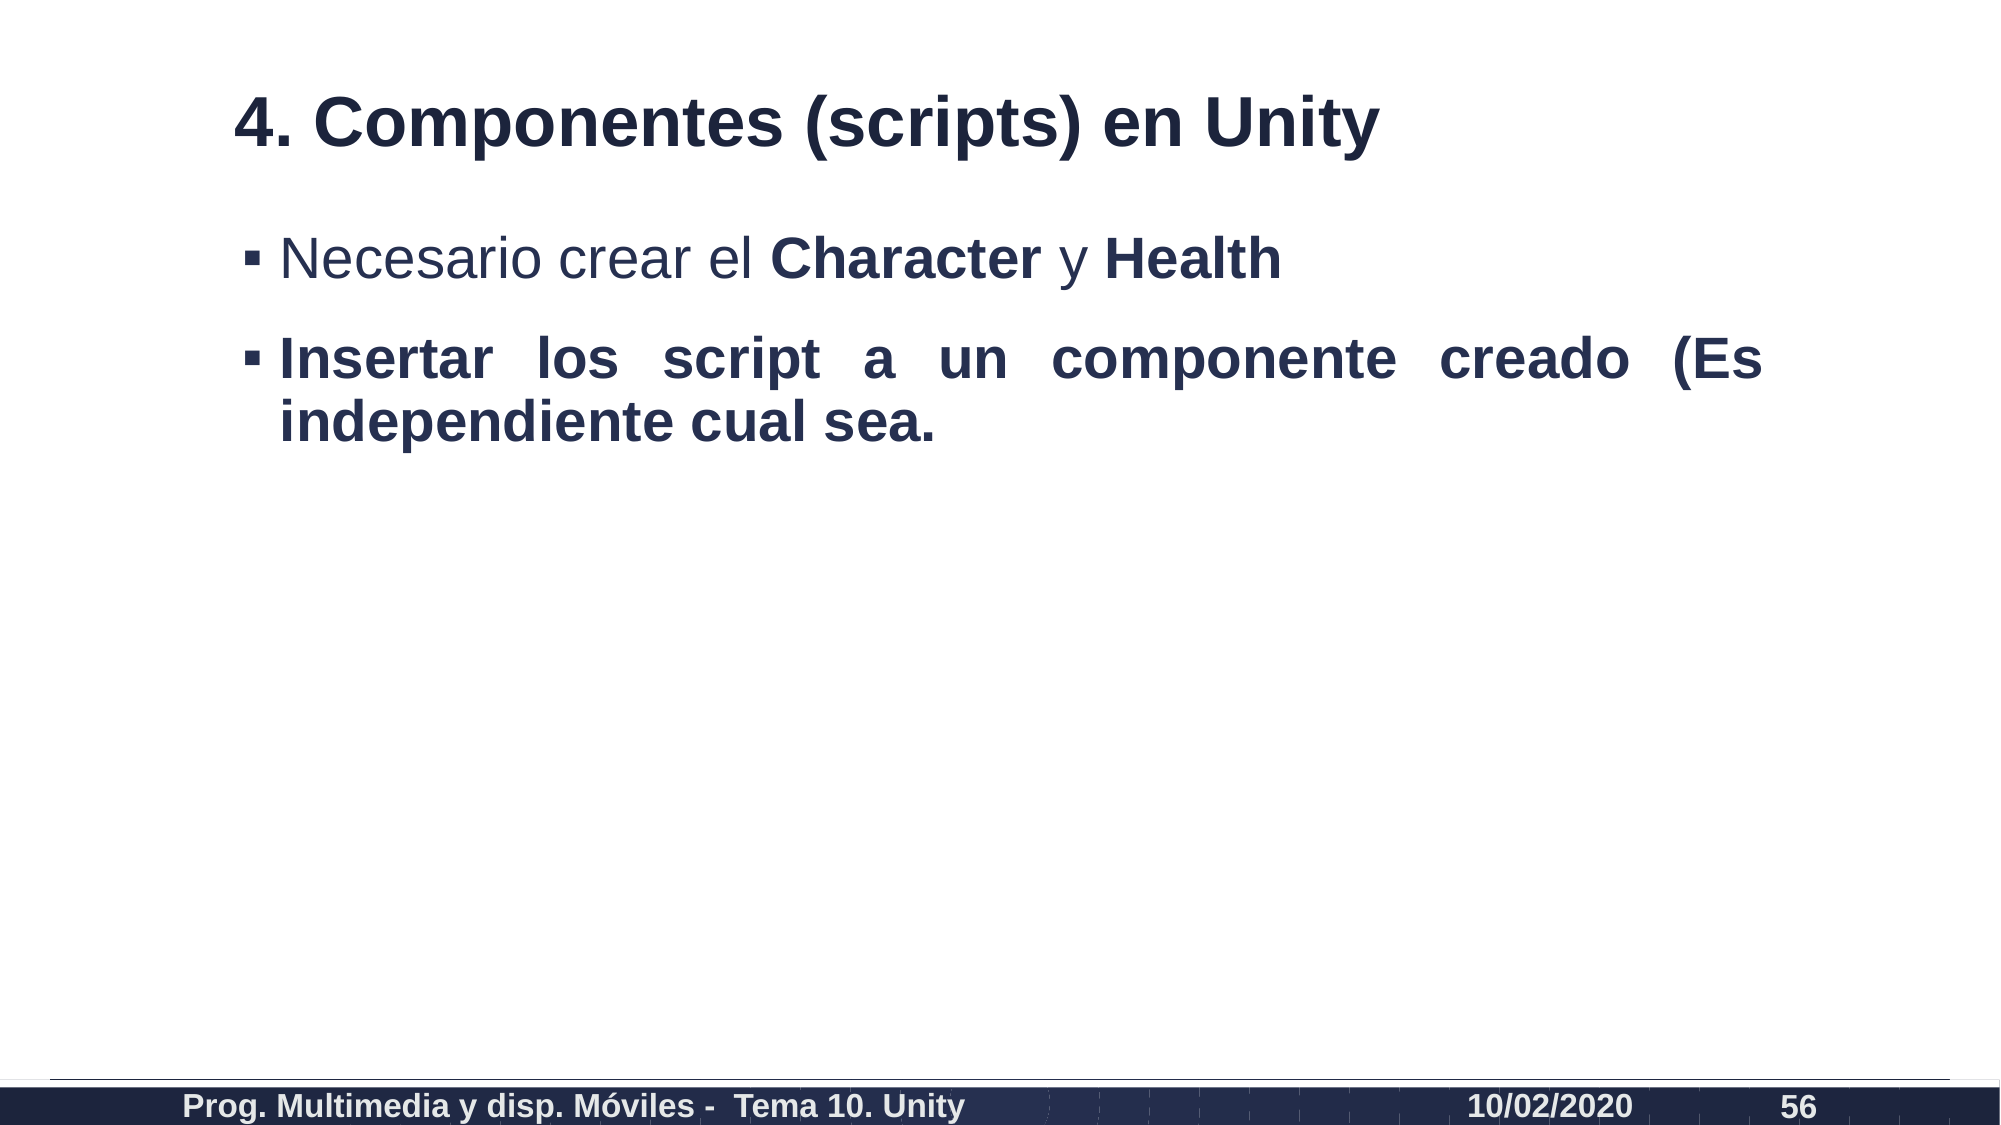

# 4. Componentes (scripts) en Unity
Necesario crear el Character y Health
Insertar los script a un componente creado (Es independiente cual sea.
Prog. Multimedia y disp. Móviles -  Tema 10. Unity
10/02/2020
56